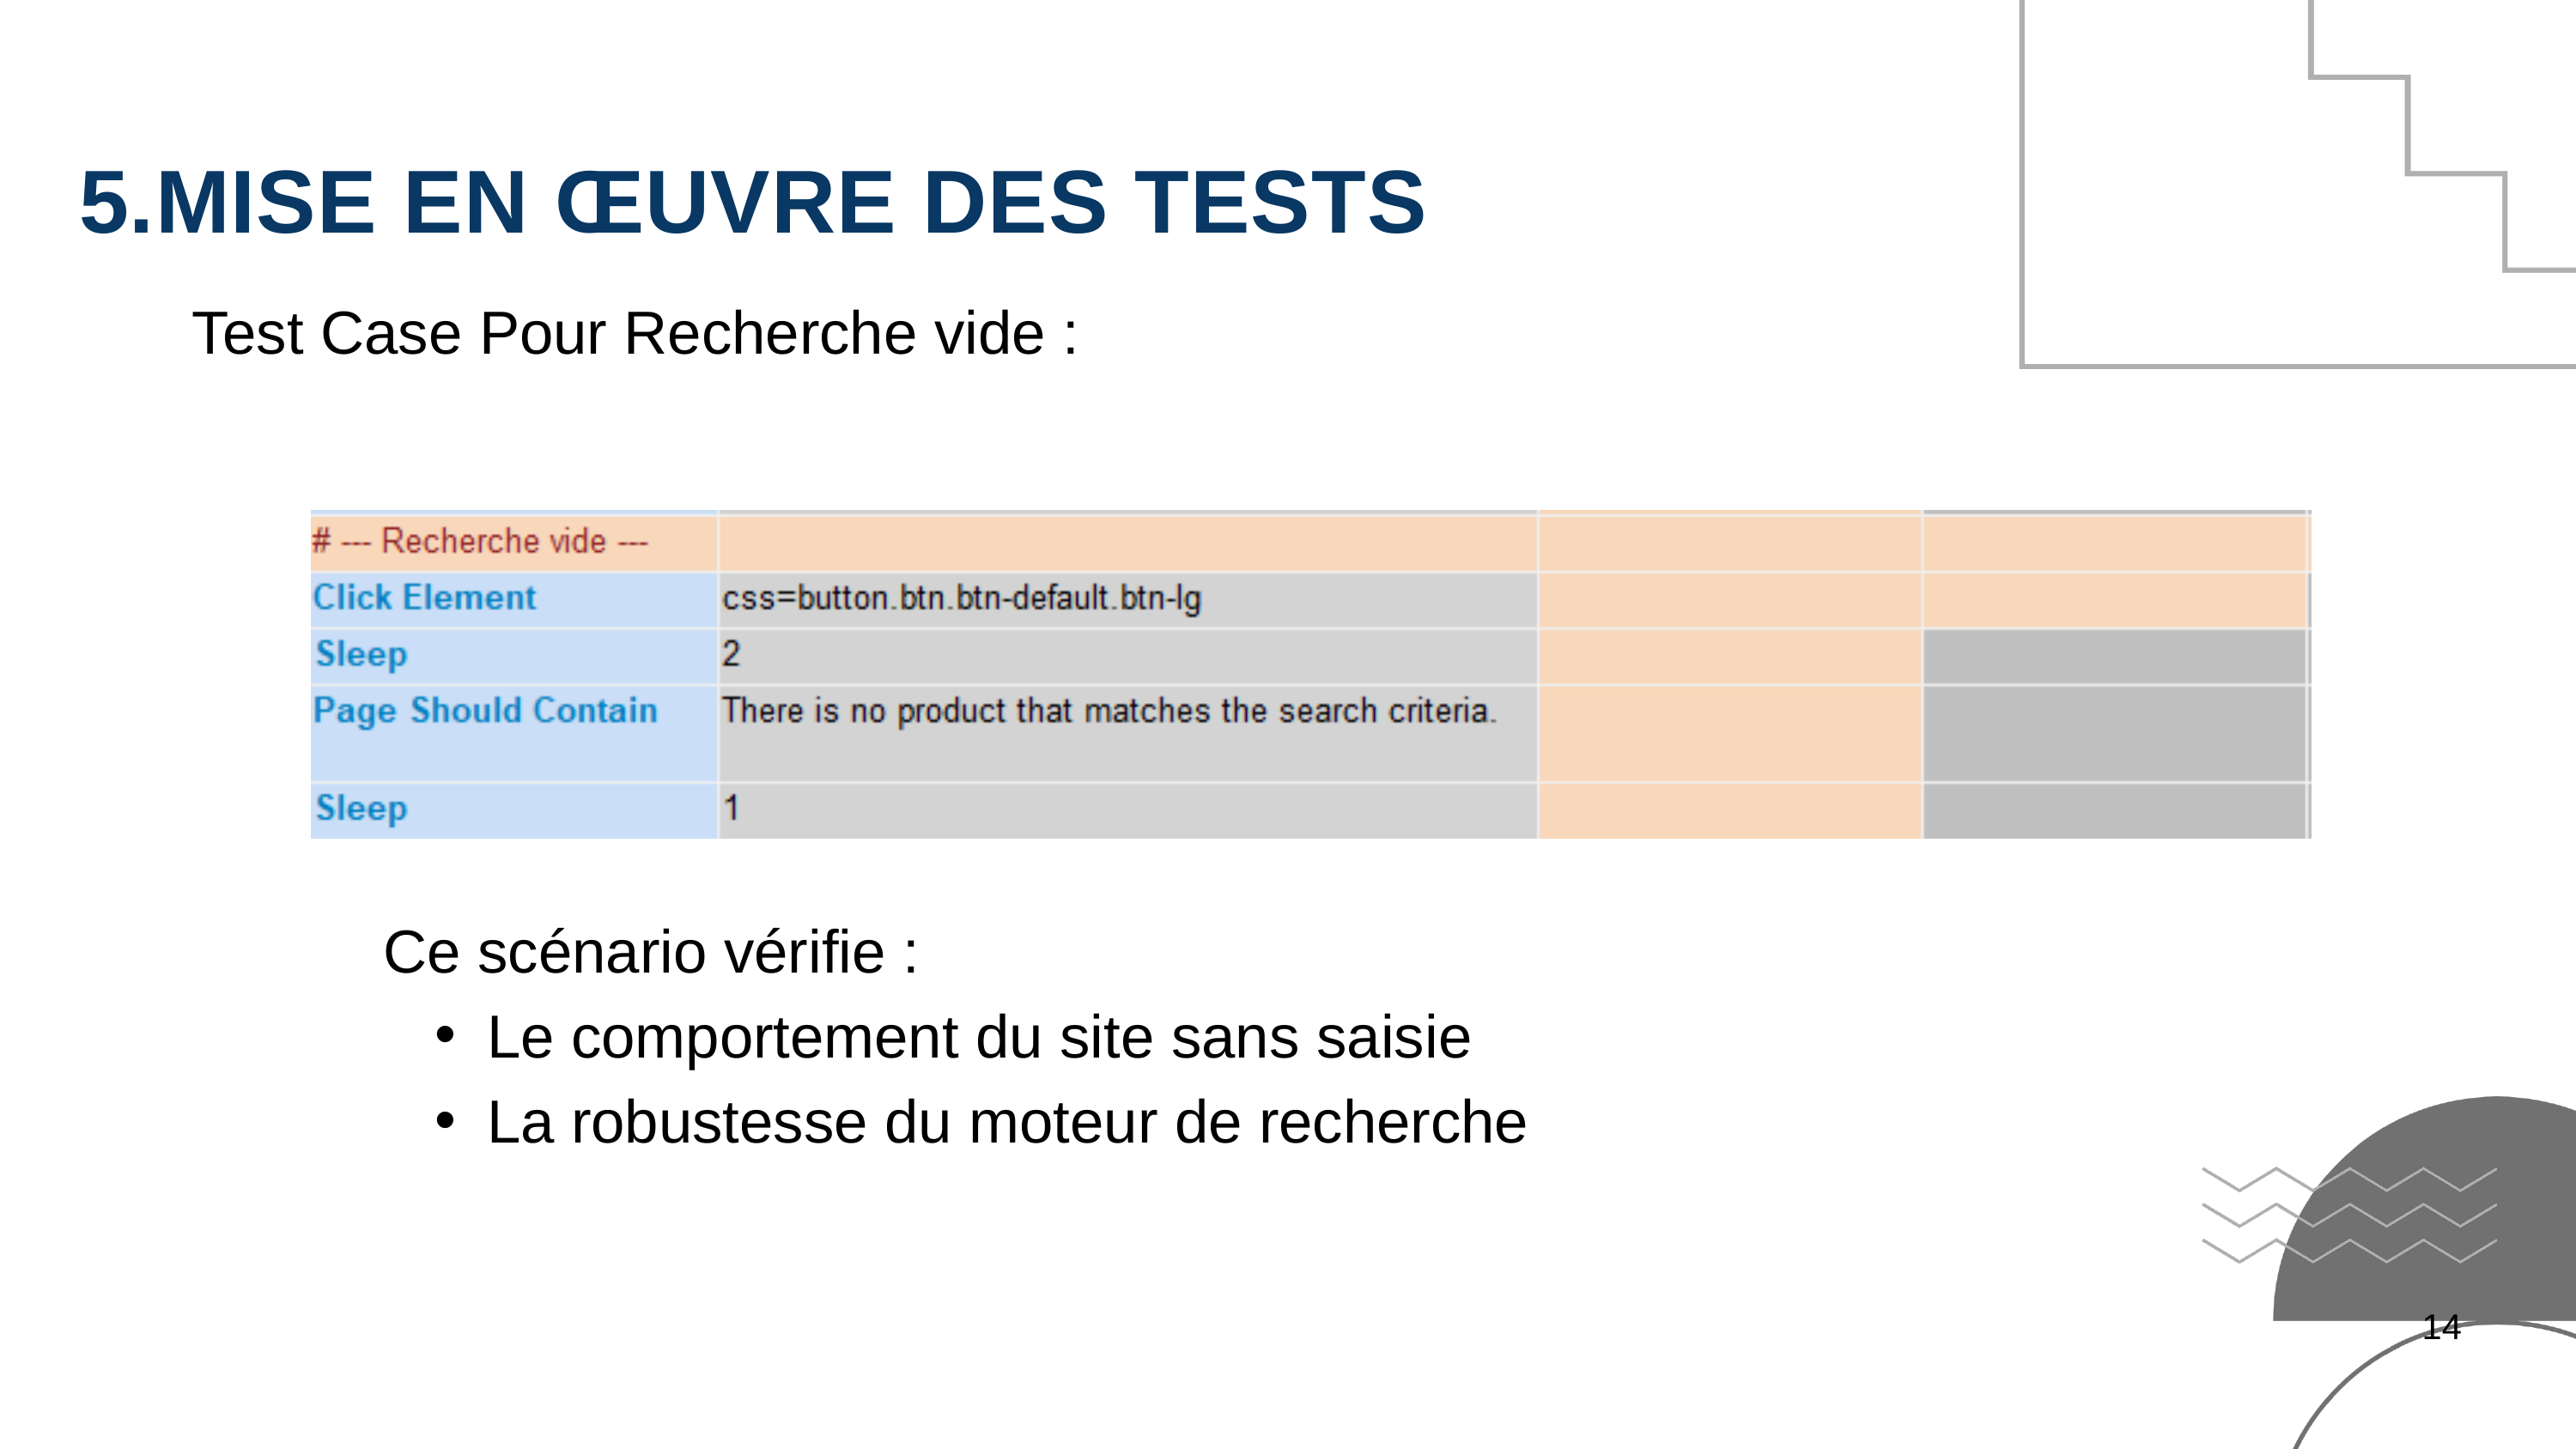

5.MISE EN ŒUVRE DES TESTS
Test Case Pour Recherche vide :

Ce scénario vérifie :
Le comportement du site sans saisie
La robustesse du moteur de recherche

14